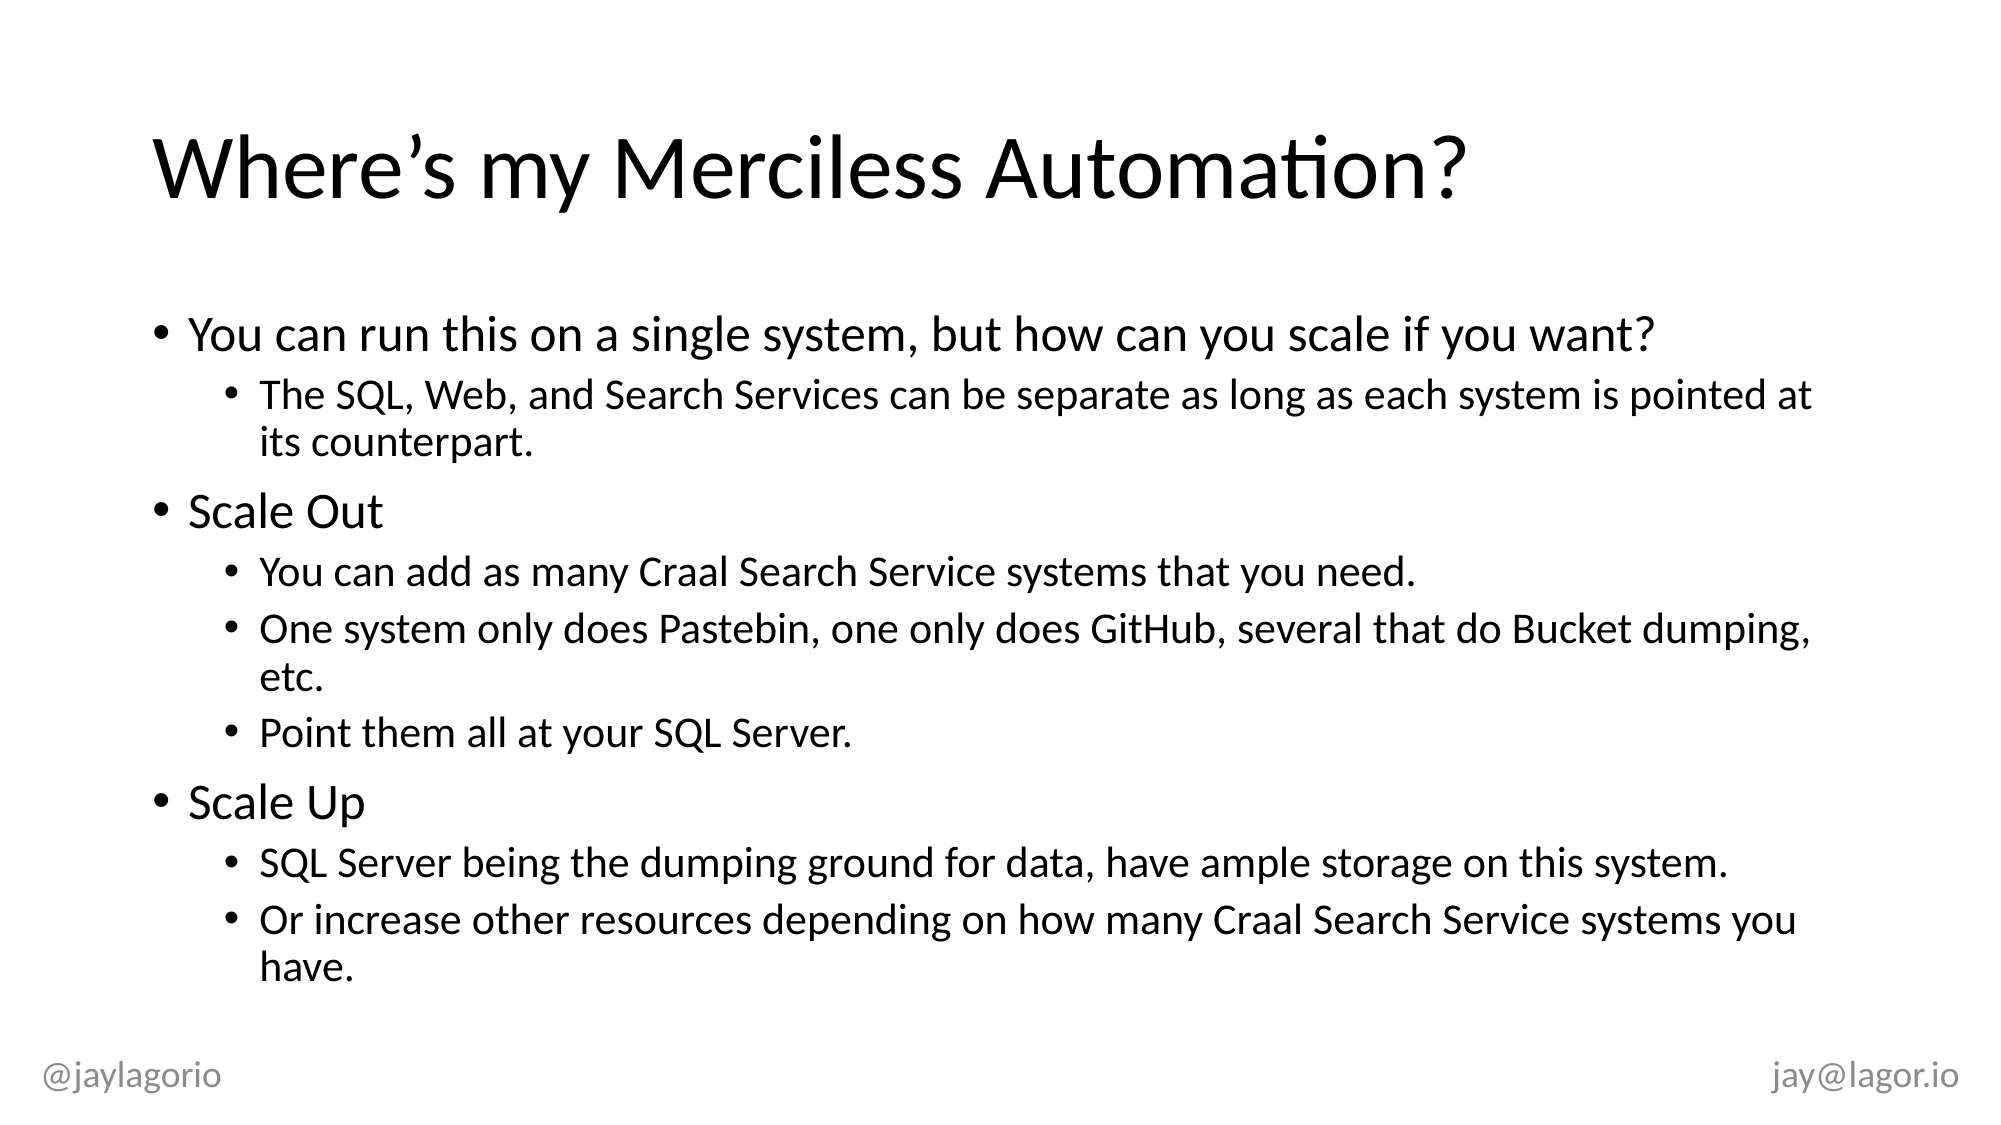

# Where’s my Merciless Automation?
You can run this on a single system, but how can you scale if you want?
The SQL, Web, and Search Services can be separate as long as each system is pointed at its counterpart.
Scale Out
You can add as many Craal Search Service systems that you need.
One system only does Pastebin, one only does GitHub, several that do Bucket dumping, etc.
Point them all at your SQL Server.
Scale Up
SQL Server being the dumping ground for data, have ample storage on this system.
Or increase other resources depending on how many Craal Search Service systems you have.